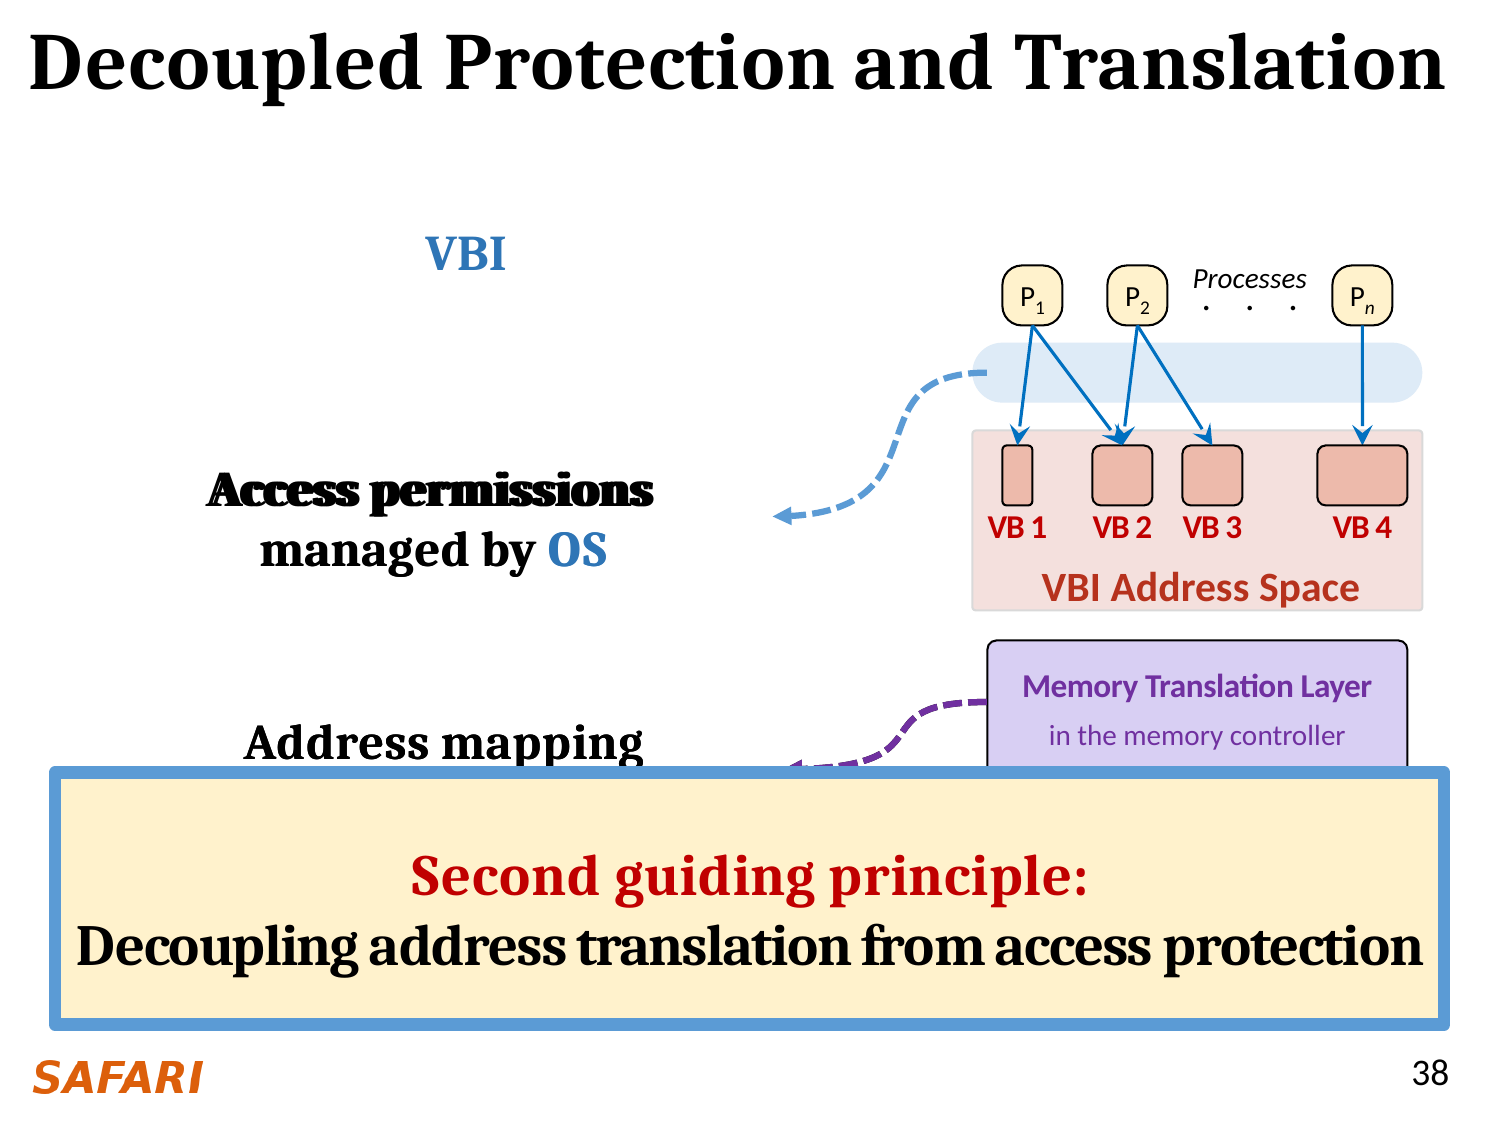

# Decoupled Protection and Translation
VBI
Processes
P1
P2
.    .    .
Pn

VBI Address Space

VB 1

VB 2

VB 3

VB 4
Memory Translation Layer
in the memory controller
Physical Memory
Access permissions
managed by OS
Access permissions
managed by OS
Address mapping
managed by the MTL
Address mapping
 managed by OS

Second guiding principle:
Decoupling address translation from access protection

38